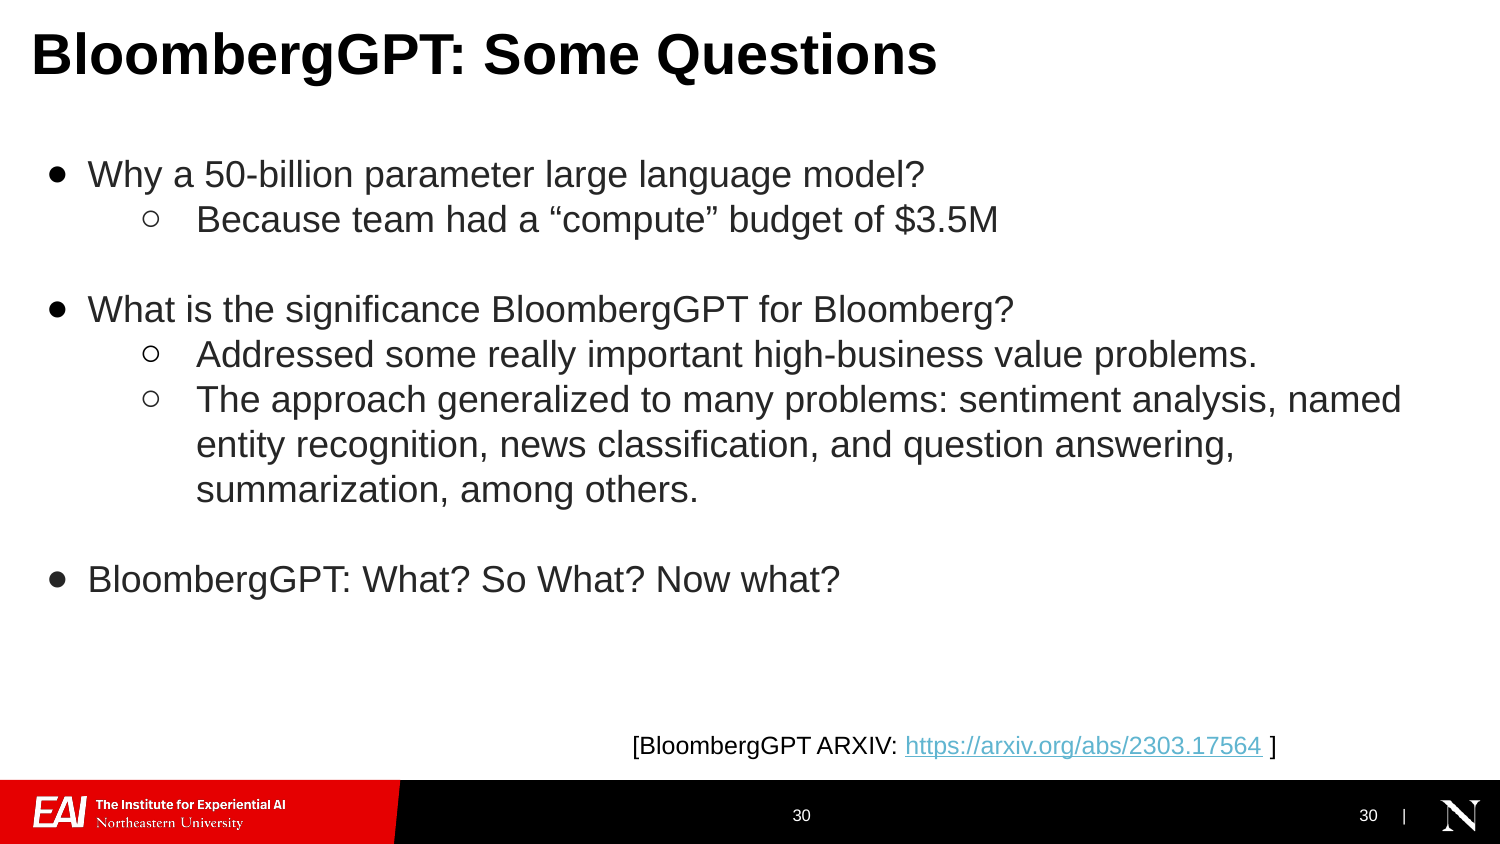

BloombergGPT: Some Questions
Why a 50-billion parameter large language model?
Because team had a “compute” budget of $3.5M

What is the significance BloombergGPT for Bloomberg?
Addressed some really important high-business value problems.
The approach generalized to many problems: sentiment analysis, named entity recognition, news classification, and question answering, summarization, among others.

BloombergGPT: What? So What? Now what?

[BloombergGPT ARXIV: https://arxiv.org/abs/2303.17564 ]

30
30